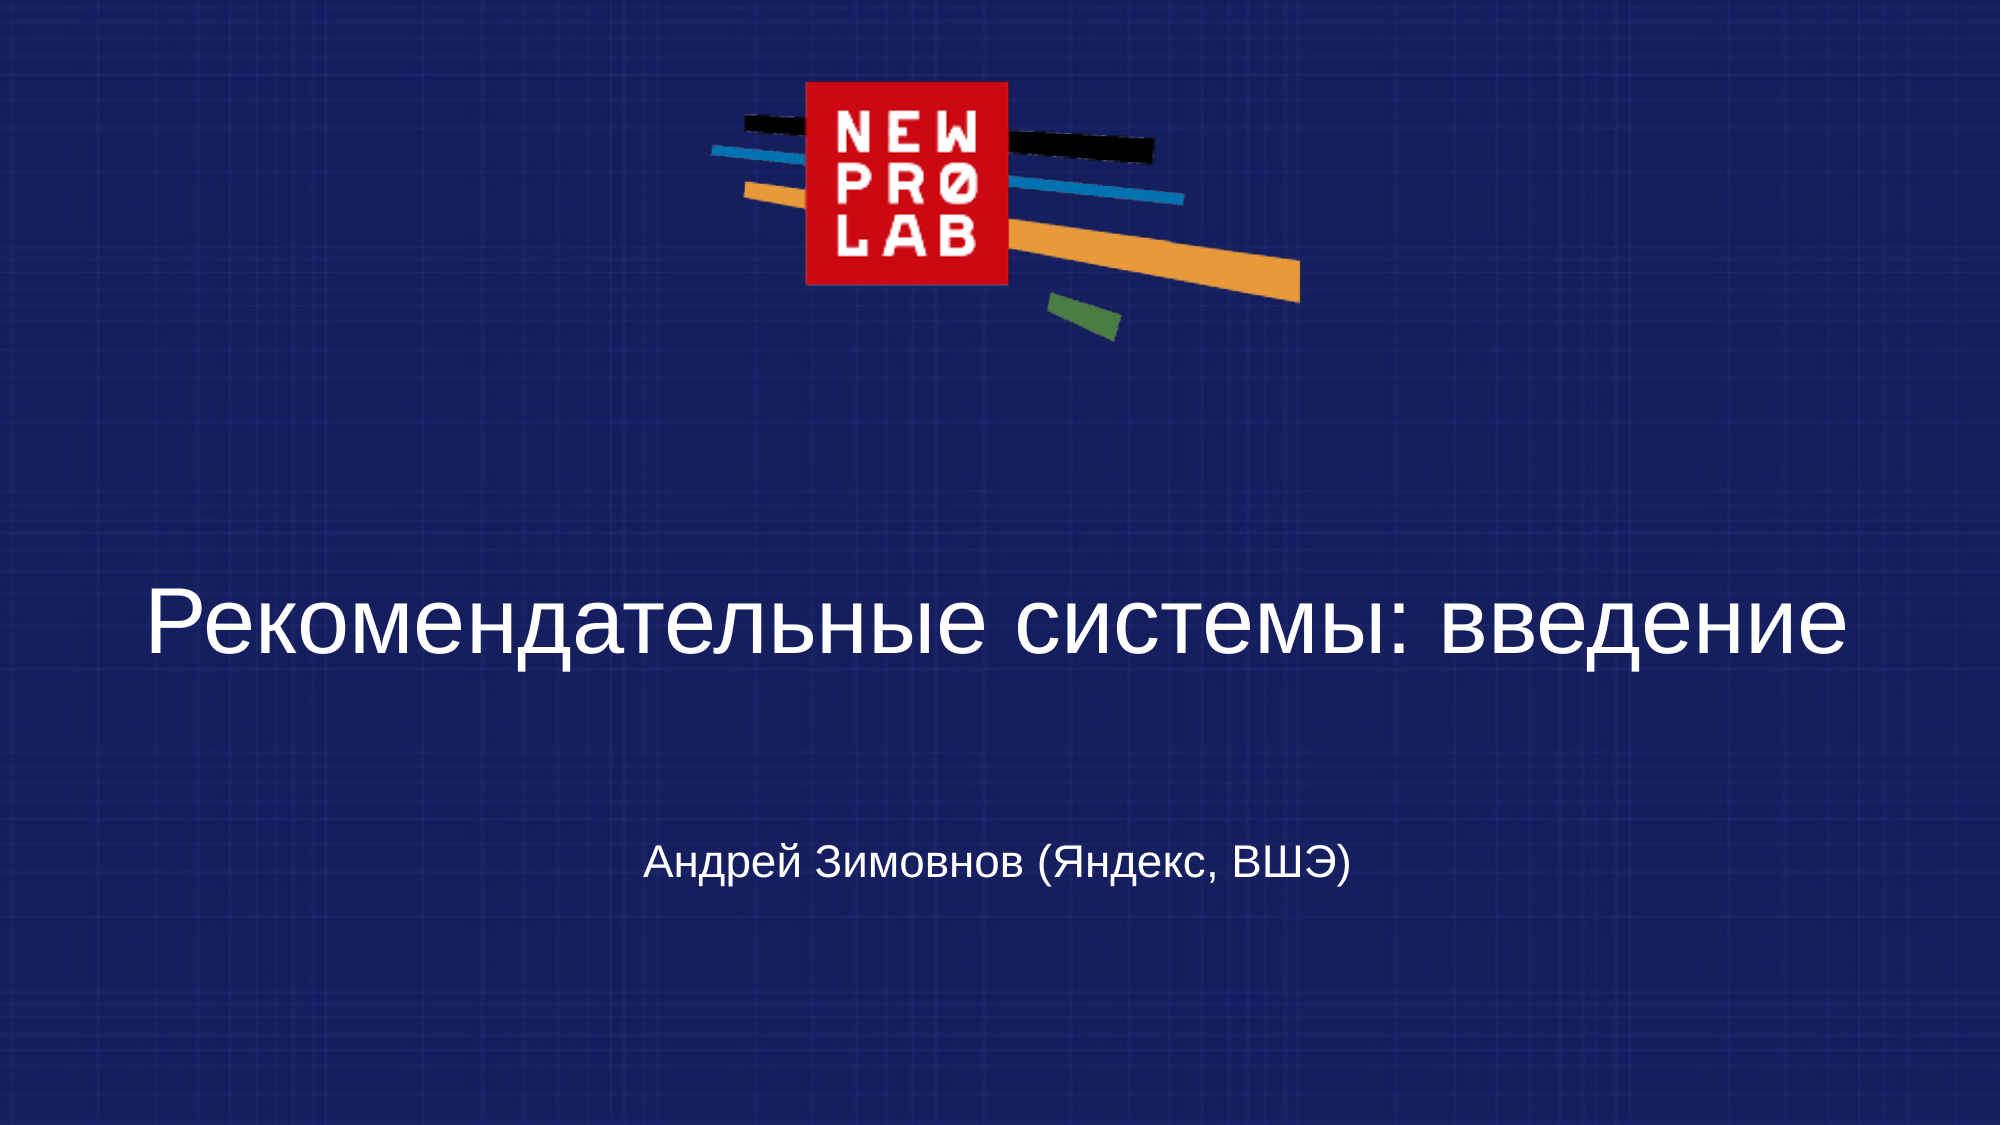

# Рекомендательные системы: введение
Андрей Зимовнов (Яндекс, ВШЭ)